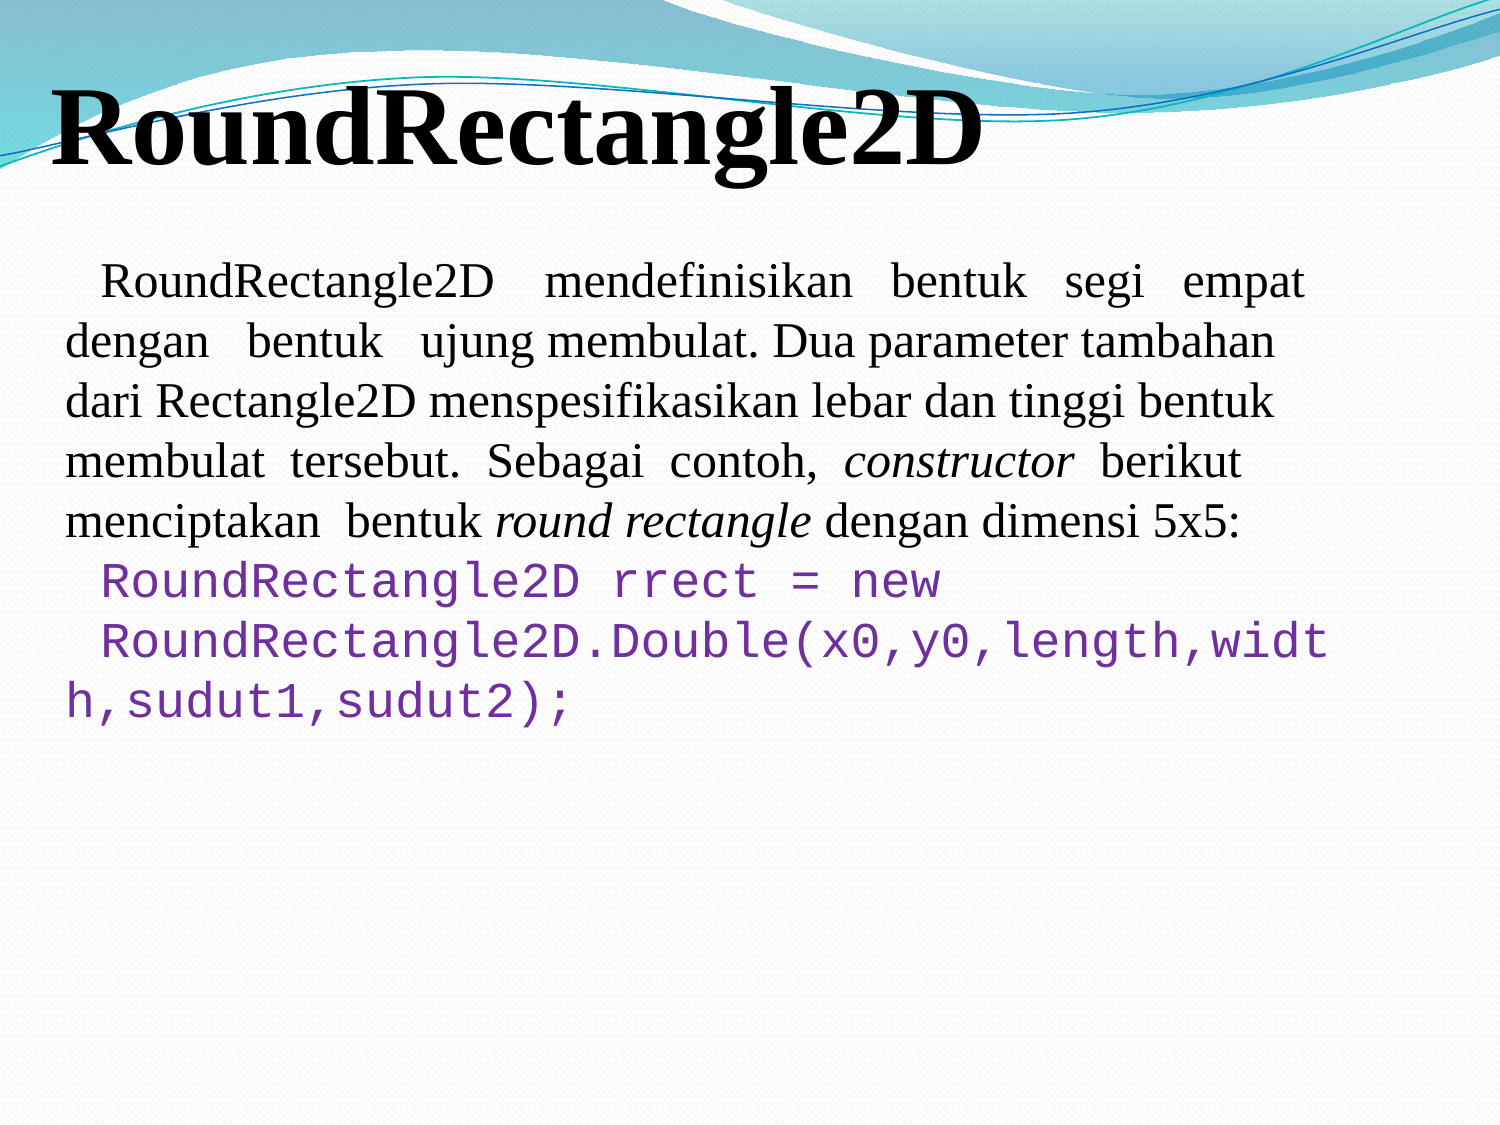

# RoundRectangle2D
RoundRectangle2D    mendefinisikan   bentuk   segi   empat   dengan   bentuk   ujung membulat. Dua parameter tambahan dari Rectangle2D menspesifikasikan lebar dan tinggi bentuk  membulat  tersebut.  Sebagai  contoh,  constructor  berikut  menciptakan  bentuk round rectangle dengan dimensi 5x5:
RoundRectangle2D rrect = new
RoundRectangle2D.Double(x0,y0,length,width,sudut1,sudut2);